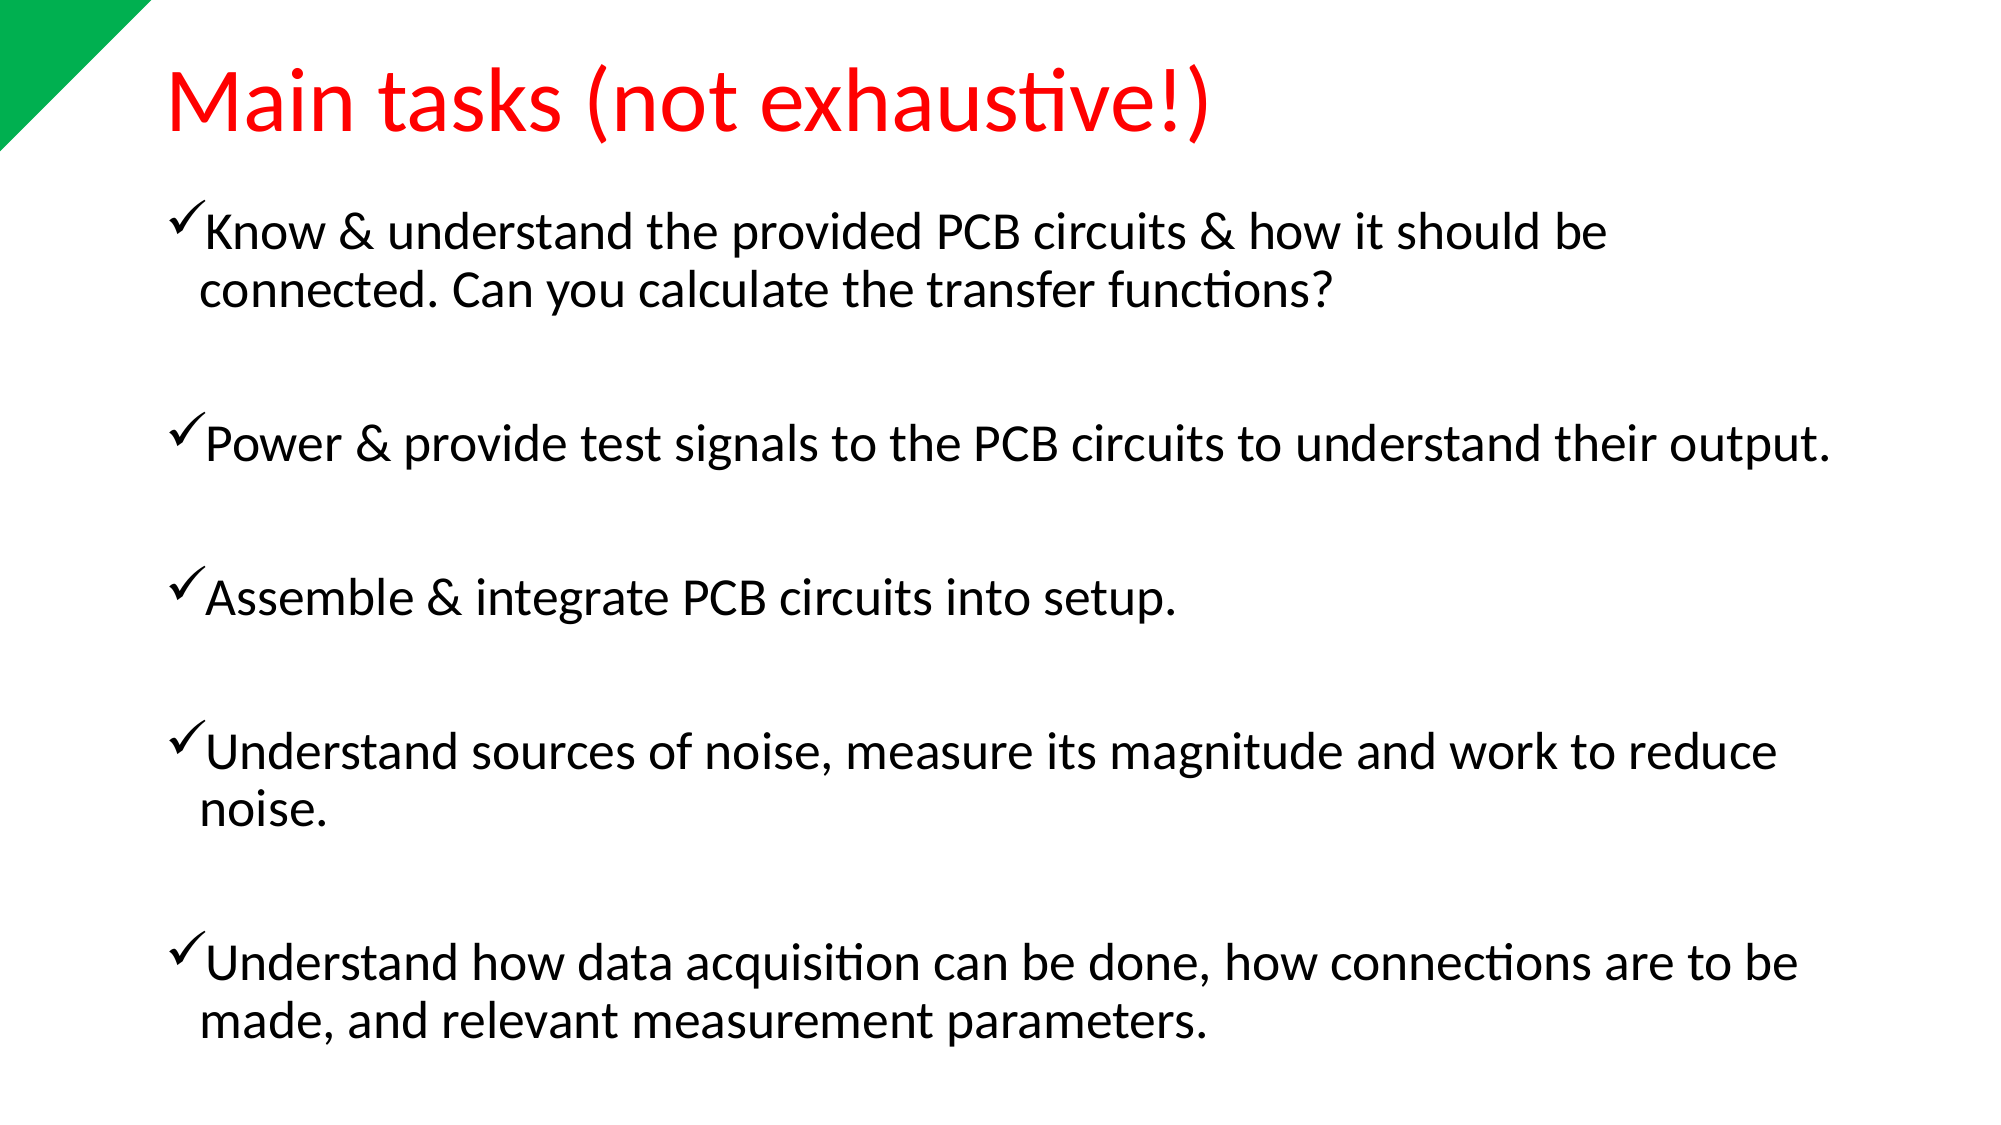

# Main tasks (not exhaustive!)
Know & understand the provided PCB circuits & how it should be connected. Can you calculate the transfer functions?

Power & provide test signals to the PCB circuits to understand their output.

Assemble & integrate PCB circuits into setup.

Understand sources of noise, measure its magnitude and work to reduce noise.

Understand how data acquisition can be done, how connections are to be made, and relevant measurement parameters.